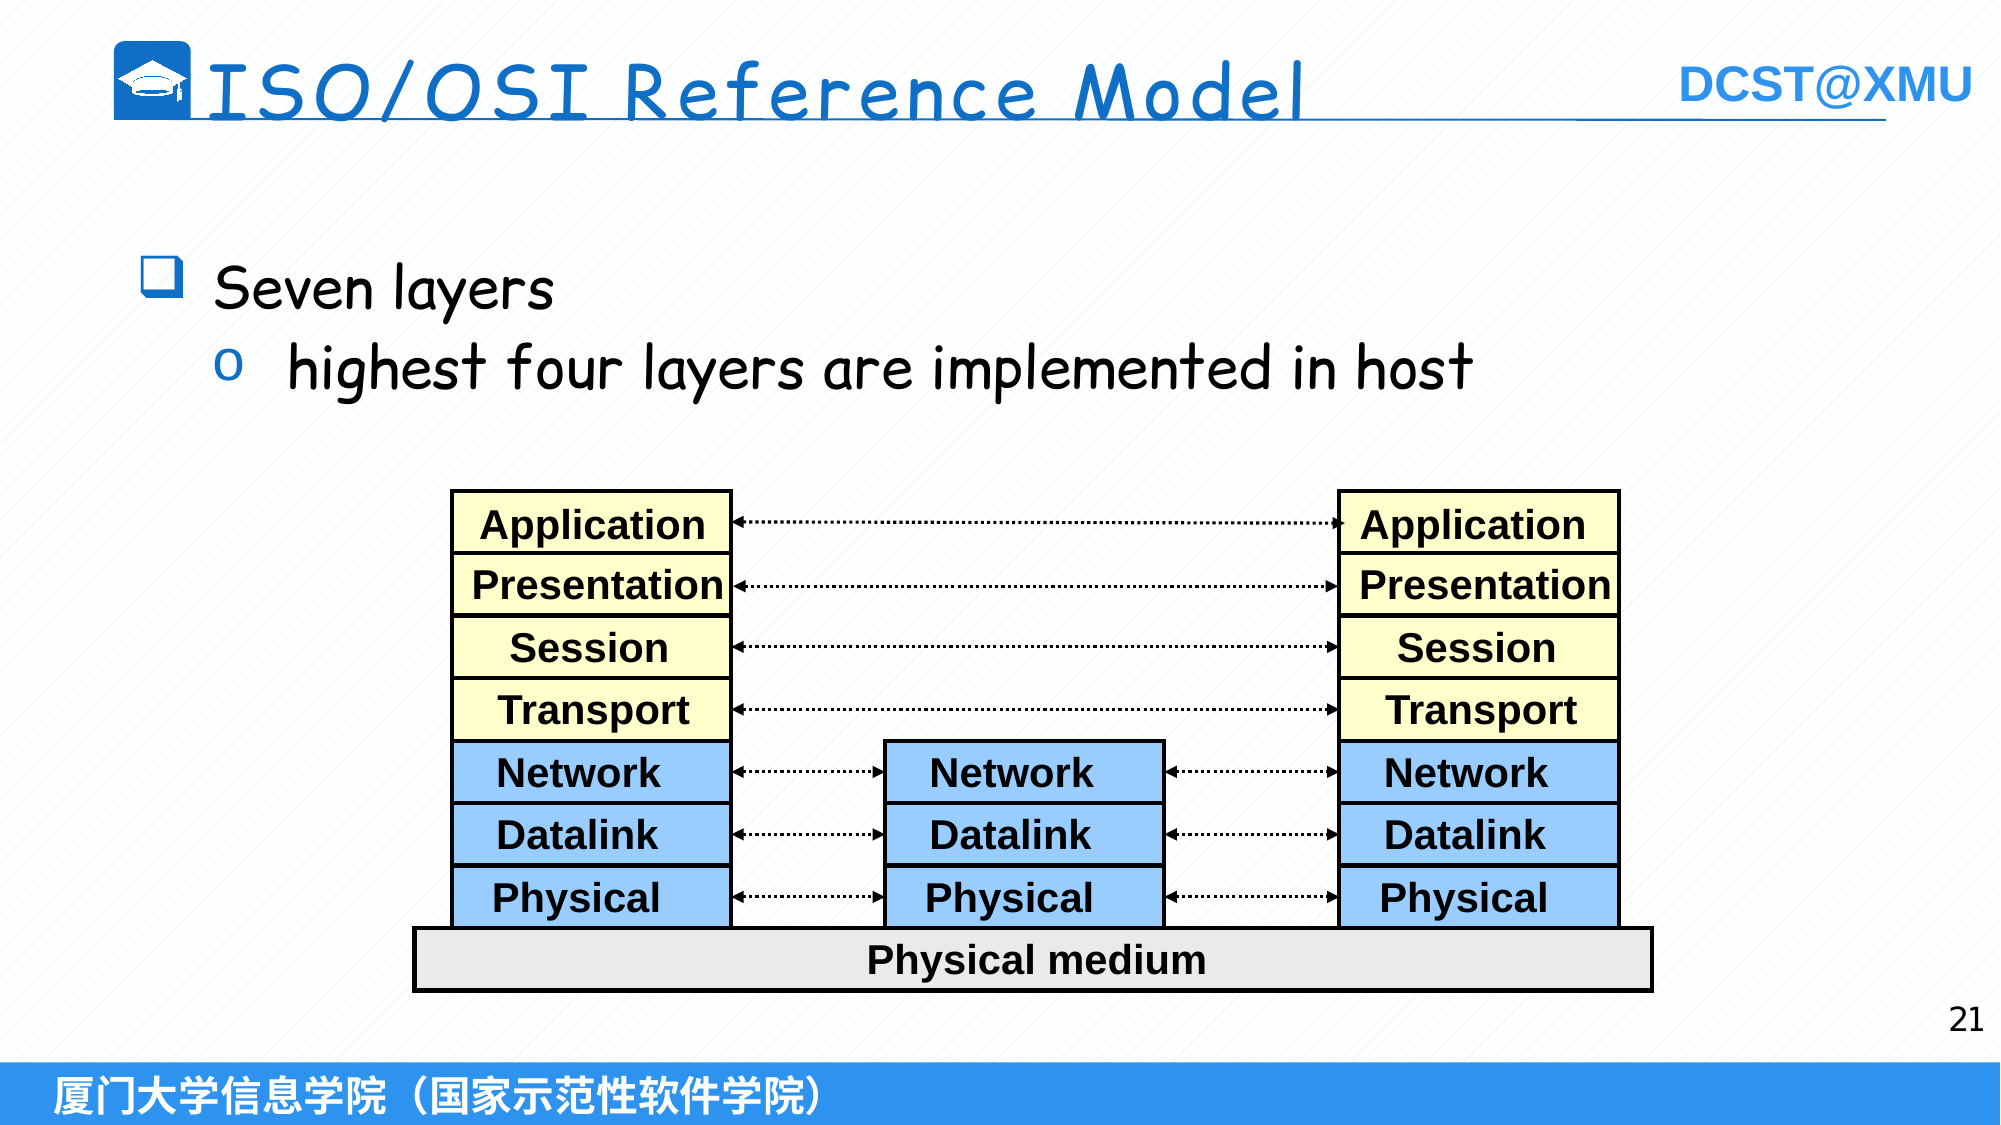

ISO/OSI Reference Model
Seven layers
highest four layers are implemented in host

Application

Application
Presentation
Presentation

Session
Session

Transport
Transport

Network
Network
Network

Datalink
Datalink
Datalink

Physical
Physical
Physical

Physical medium

21